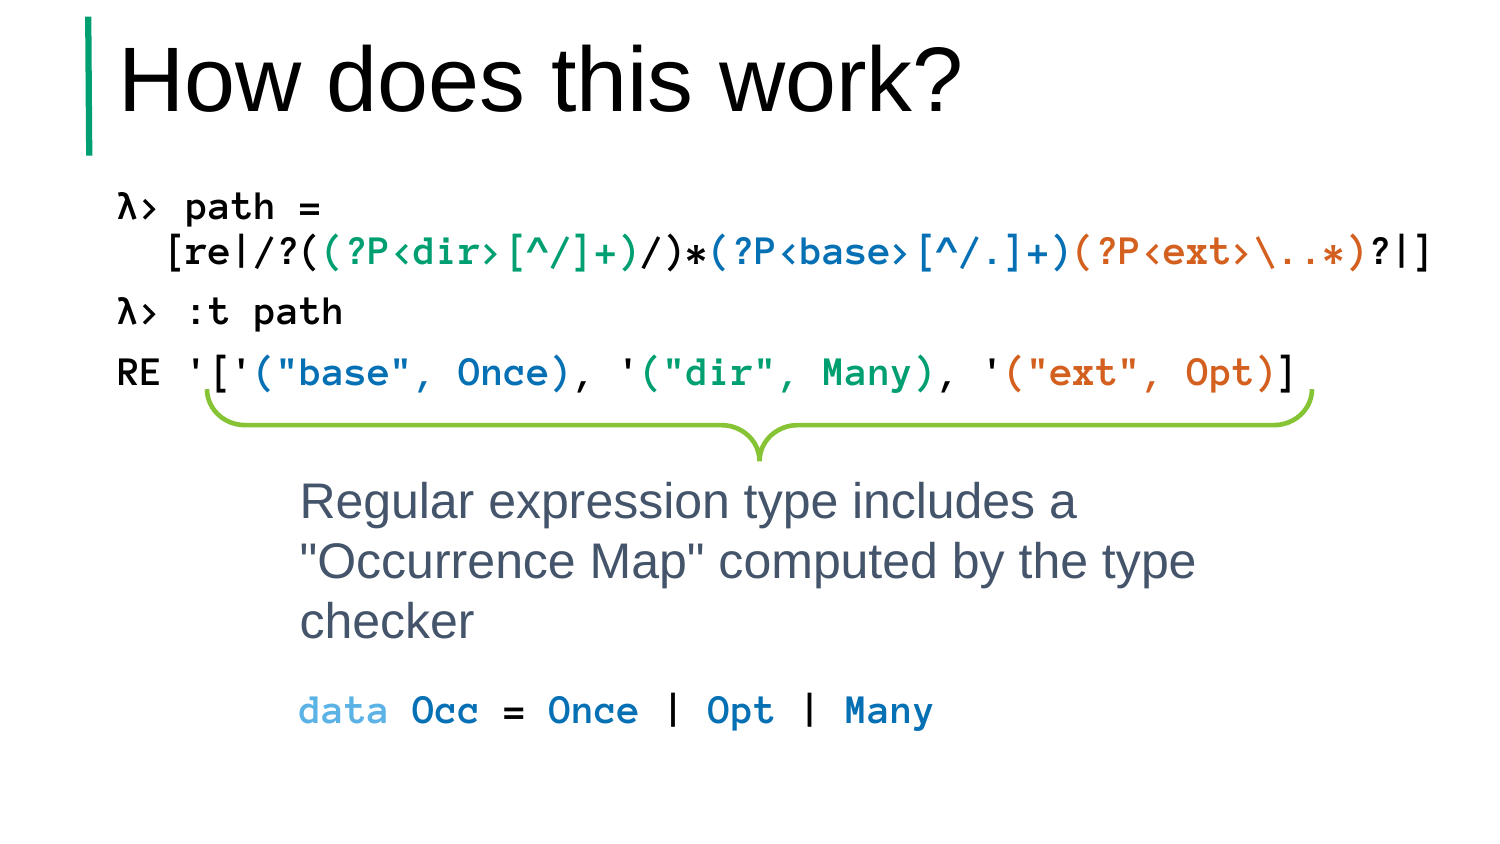

# How does this work?
λ> path =
  [re|/?((?P<dir>[^/]+)/)*(?P<base>[^/.]+)(?P<ext>\..*)?|]
λ> :t path
RE '['("base", Once), '("dir", Many), '("ext", Opt)]
Regular expression type includes a
"Occurrence Map" computed by the type checker

data Occ = Once | Opt | Many